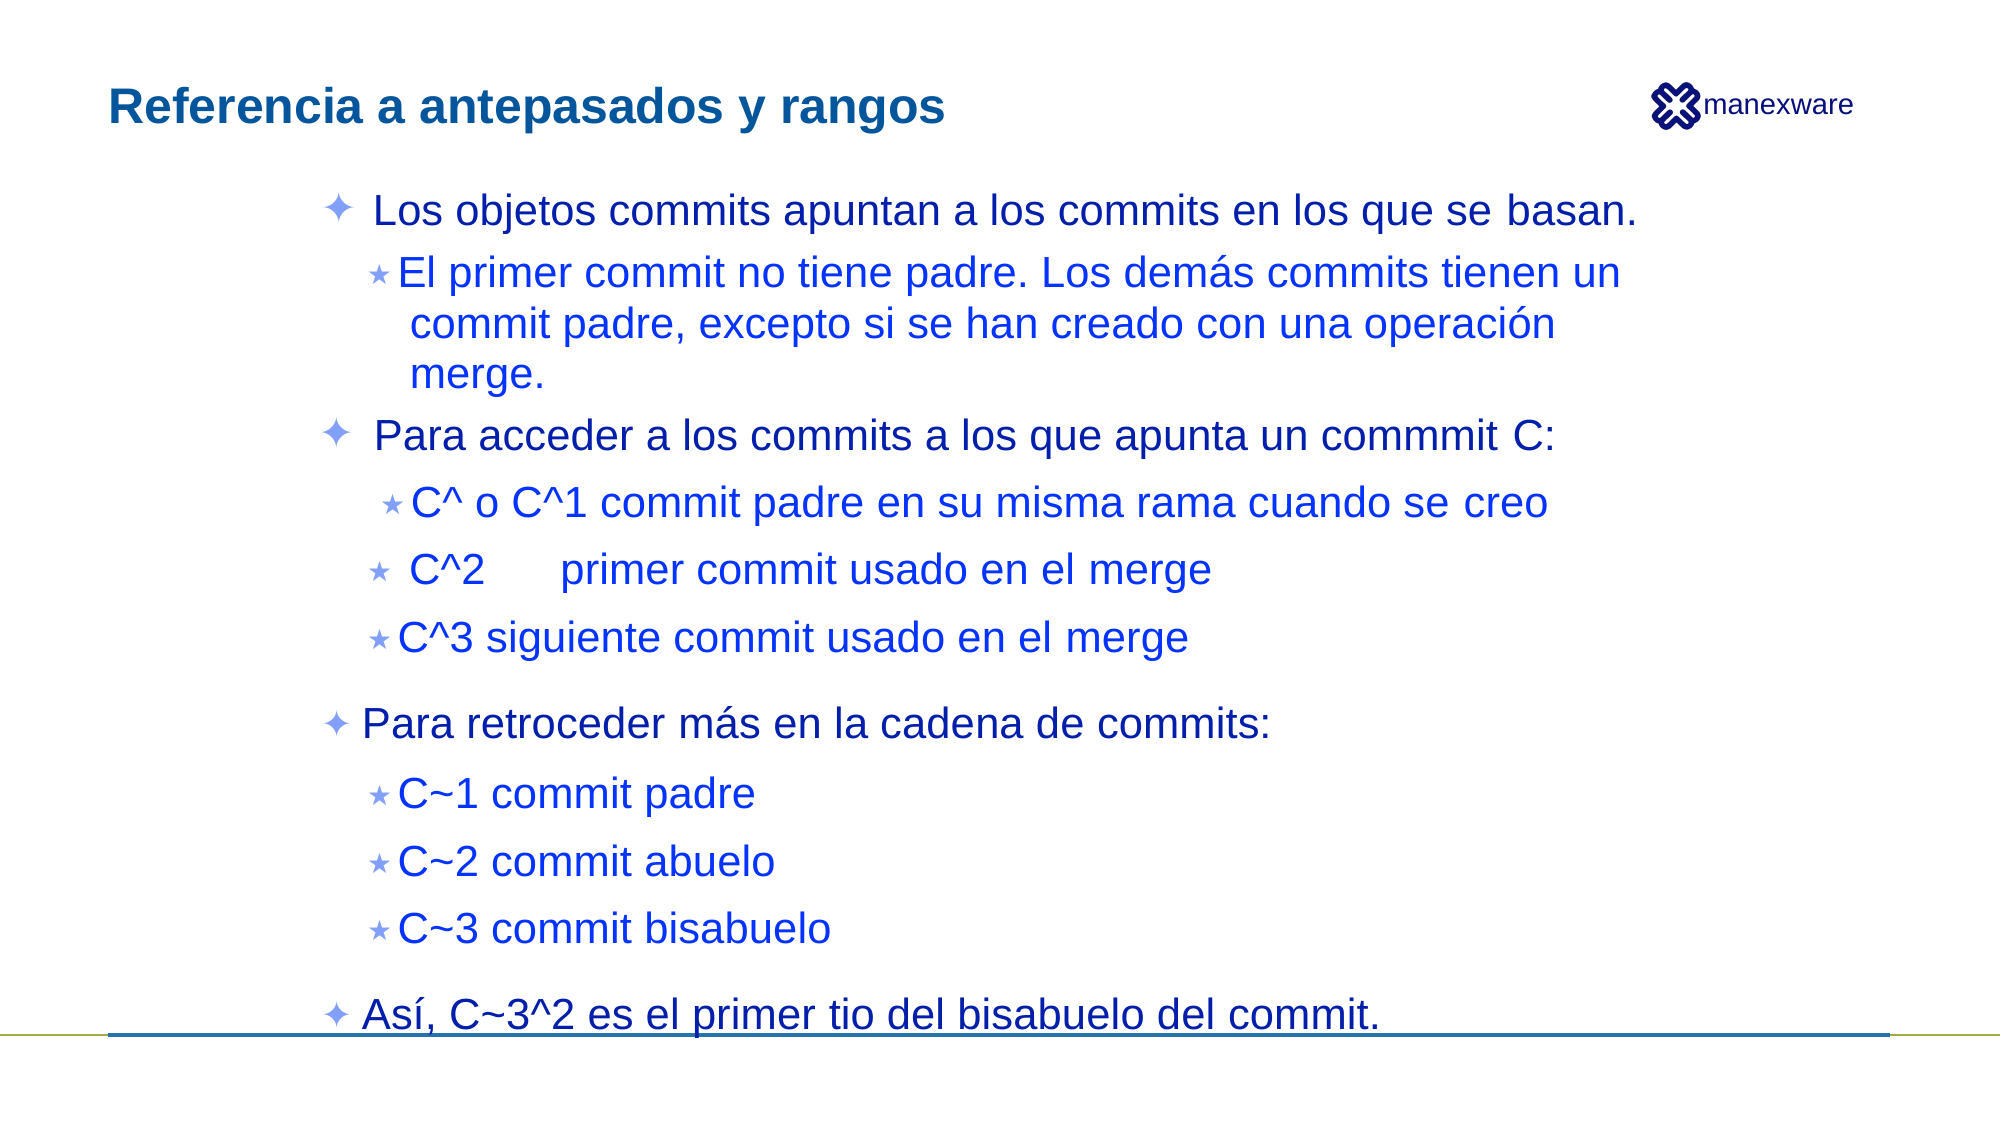

# Referencia a antepasados y rangos
Los objetos commits apuntan a los commits en los que se basan.
★ El primer commit no tiene padre. Los demás commits tienen un  commit padre, excepto si se han creado con una operación  merge.
Para acceder a los commits a los que apunta un commmit C:
★ C^ o C^1 commit padre en su misma rama cuando se creo
★ C^2	primer commit usado en el merge
★ C^3 siguiente commit usado en el merge
✦ Para retroceder más en la cadena de commits:
★ C~1 commit padre
★ C~2 commit abuelo
★ C~3 commit bisabuelo
✦ Así, C~3^2 es el primer tio del bisabuelo del commit.